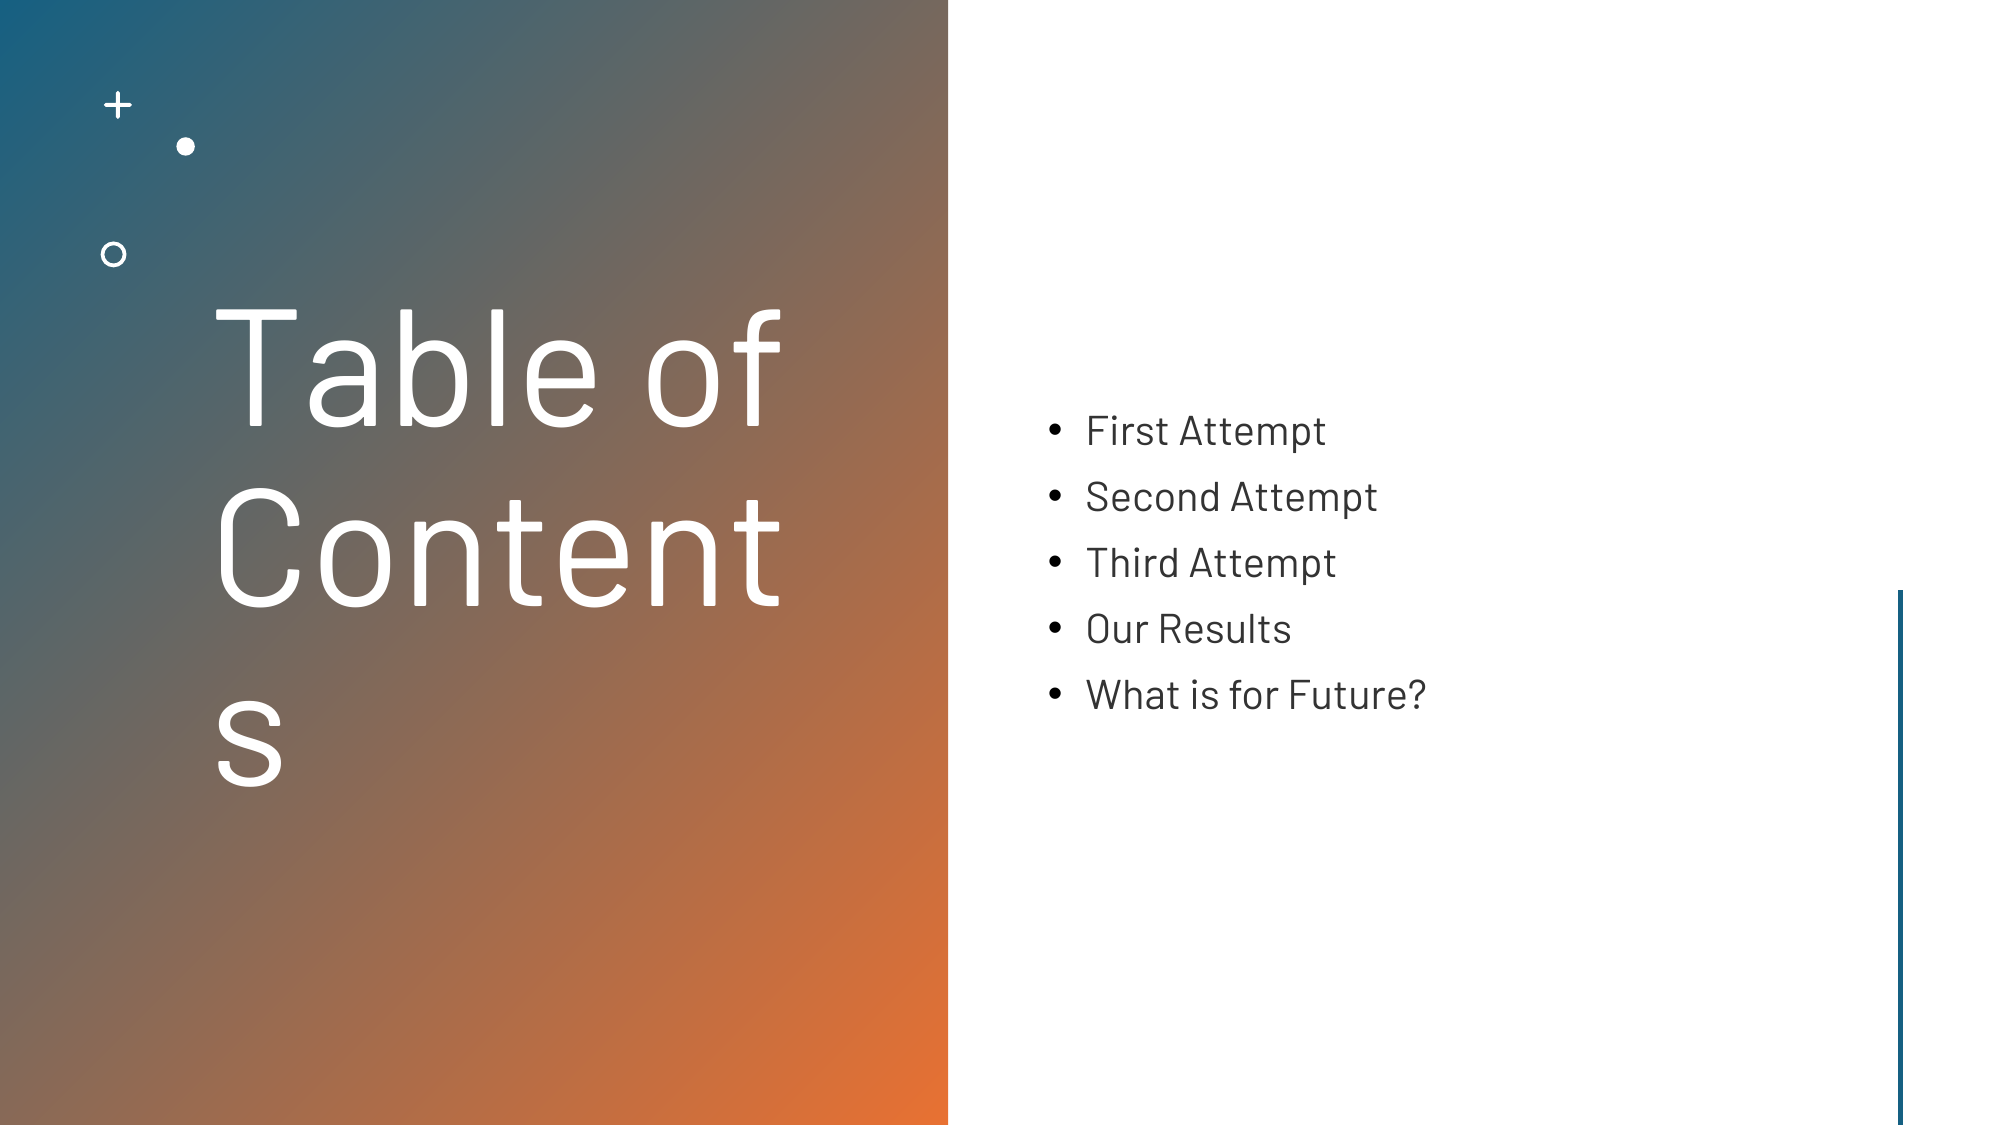

# Table of Contents
First Attempt
Second Attempt
Third Attempt
Our Results
What is for Future?